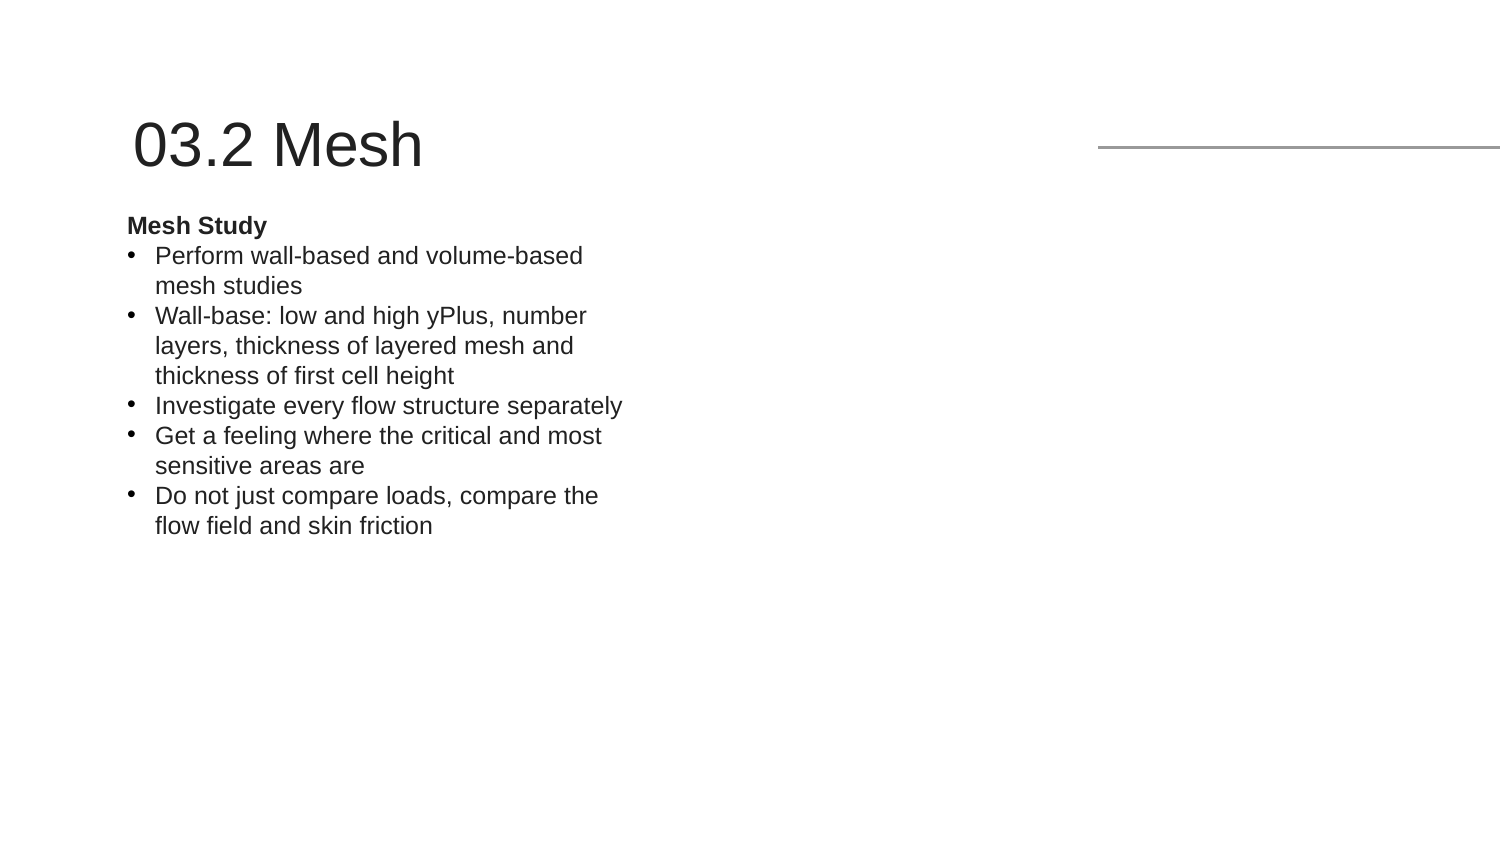

# 03.2 Mesh
Mesh Study
Perform wall-based and volume-based mesh studies
Wall-base: low and high yPlus, number layers, thickness of layered mesh and thickness of first cell height
Investigate every flow structure separately
Get a feeling where the critical and most sensitive areas are
Do not just compare loads, compare the flow field and skin friction